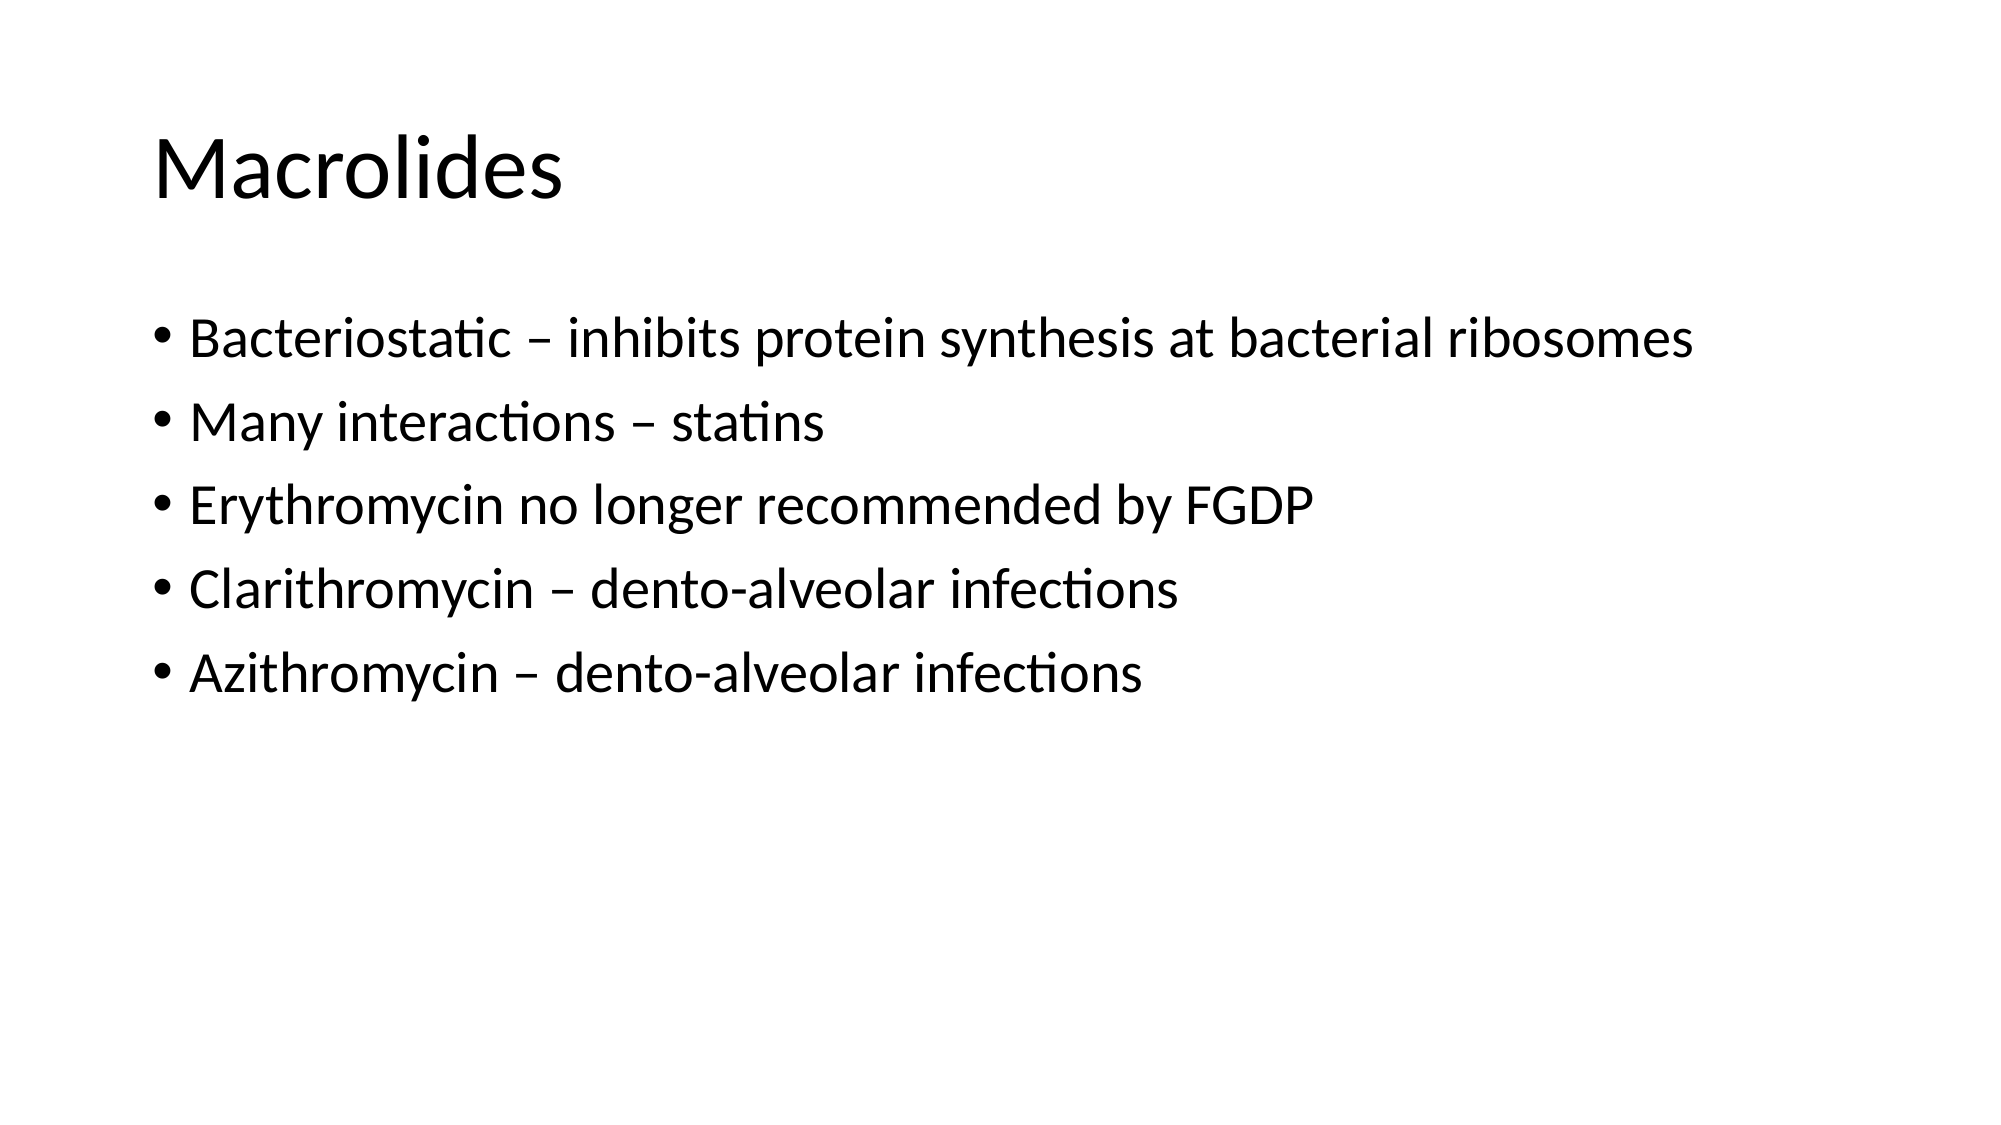

# Macrolides
Bacteriostatic – inhibits protein synthesis at bacterial ribosomes
Many interactions – statins
Erythromycin no longer recommended by FGDP
Clarithromycin – dento-alveolar infections
Azithromycin – dento-alveolar infections